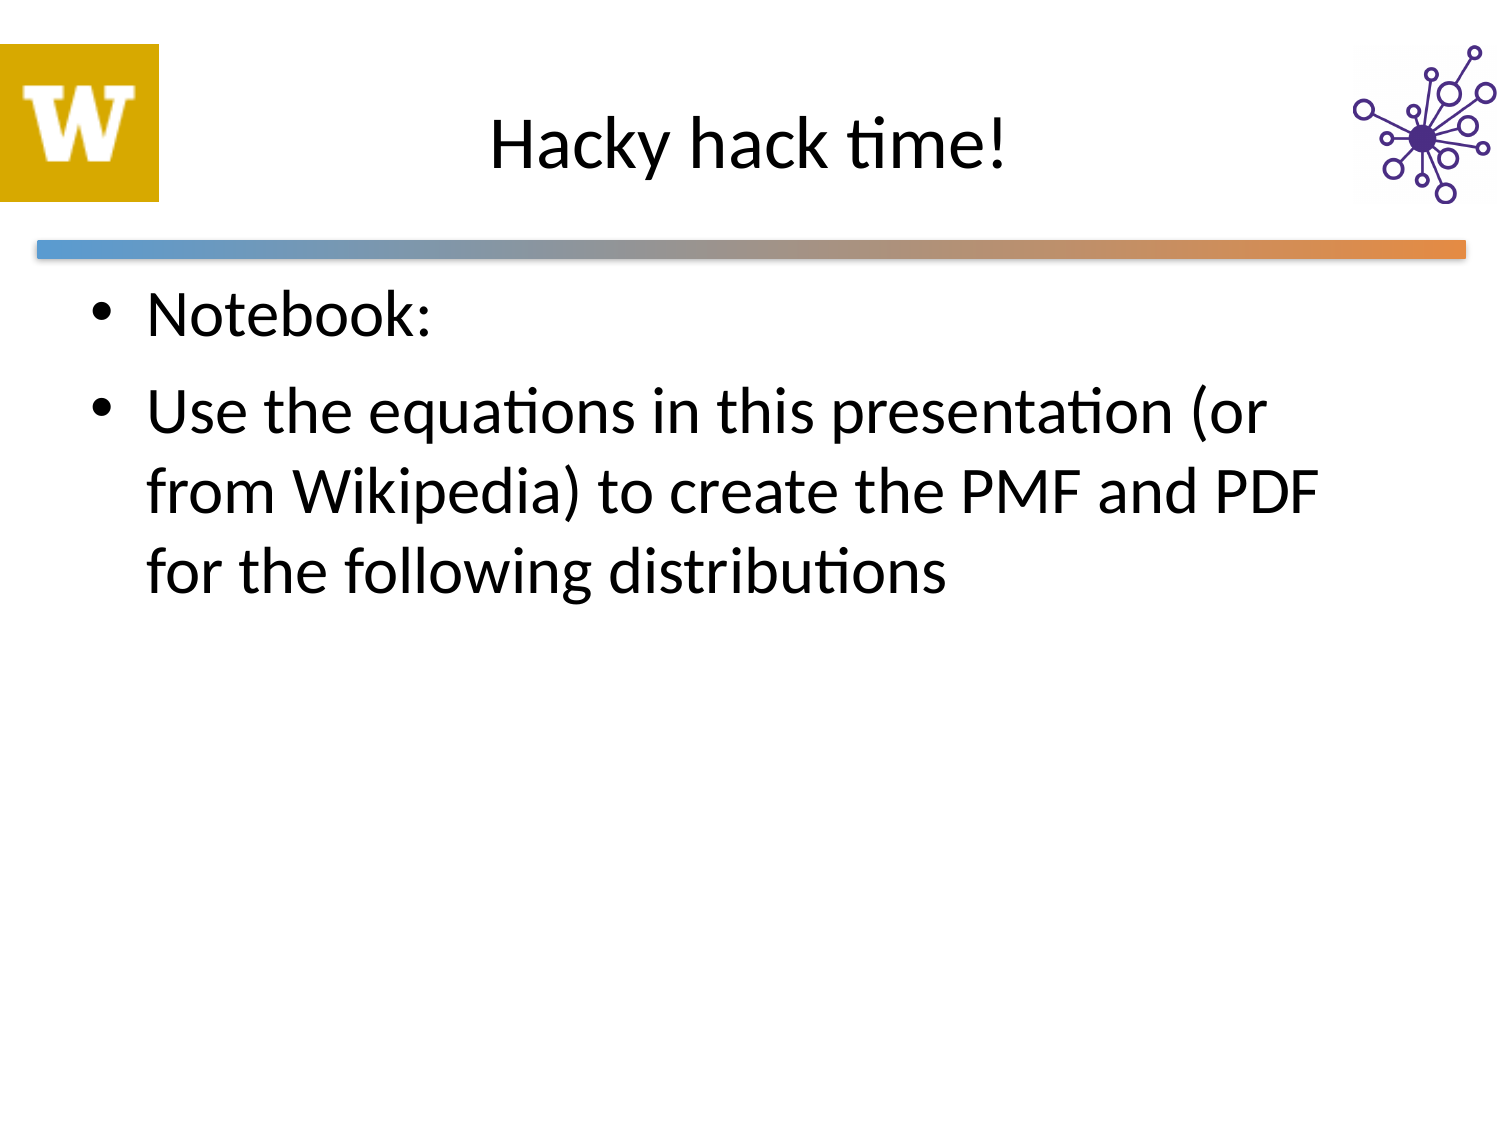

# Hacky hack time!
Notebook:
Use the equations in this presentation (or from Wikipedia) to create the PMF and PDF for the following distributions